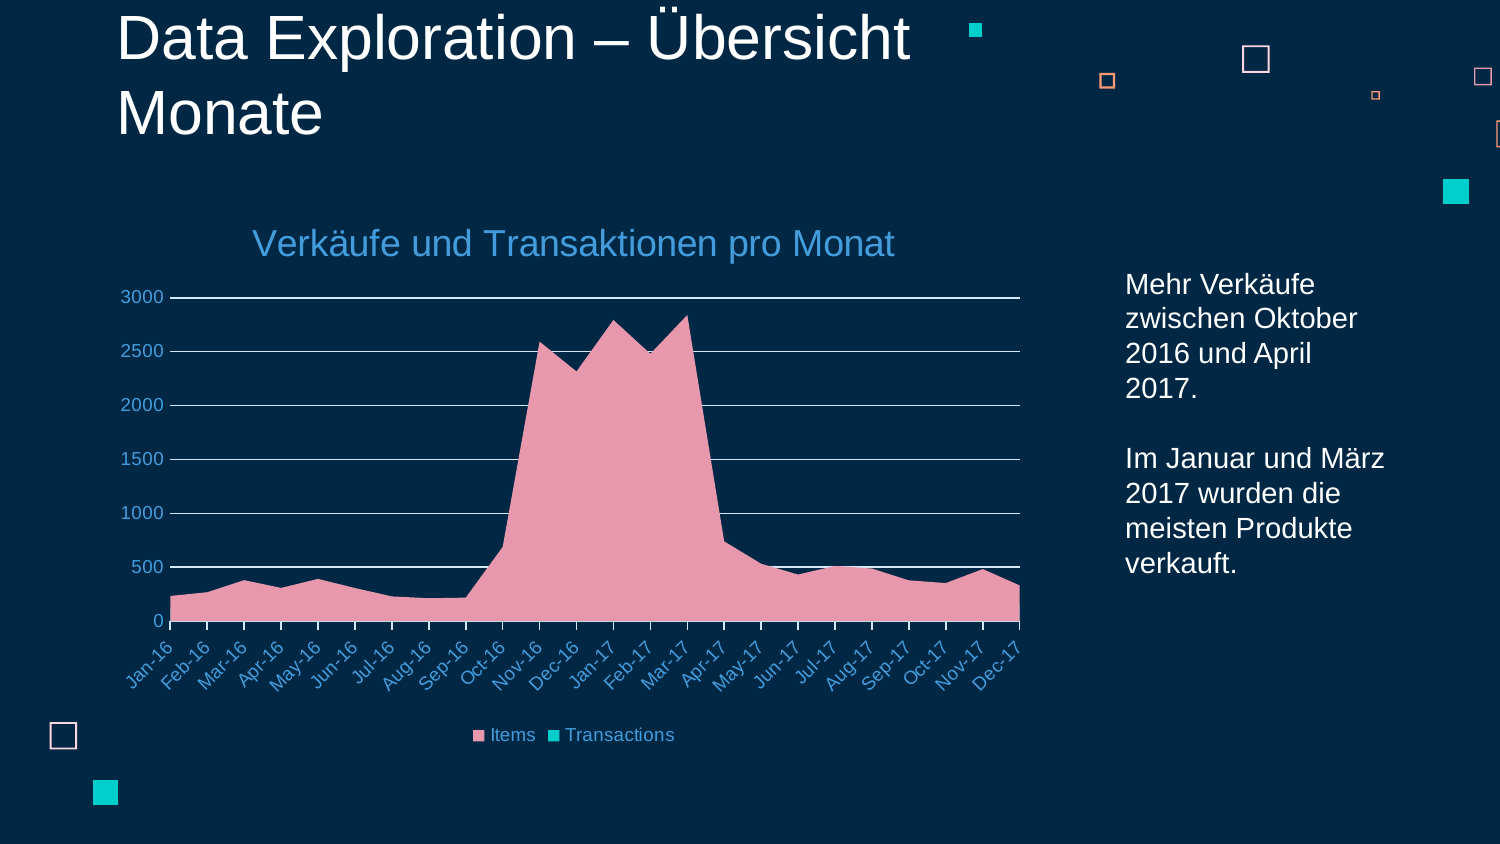

# Data Exploration – Übersicht Monate

### Chart: Verkäufe und Transaktionen pro Monat

| Category | Items | Transactions |
|---|---|---|
| 42370 | 233.0 | 124.0 |
| 42401 | 268.0 | 144.0 |
| 42430 | 380.0 | 183.0 |
| 42461 | 308.0 | 136.0 |
| 42491 | 392.0 | 173.0 |
| 42522 | 307.0 | 148.0 |
| 42552 | 229.0 | 118.0 |
| 42583 | 212.0 | 112.0 |
| 42614 | 218.0 | 108.0 |
| 42644 | 688.0 | 325.0 |
| 42675 | 2593.0 | 1279.0 |
| 42705 | 2316.0 | 1137.0 |
| 42736 | 2794.0 | 1263.0 |
| 42767 | 2480.0 | 1016.0 |
| 42795 | 2840.0 | 1302.0 |
| 42826 | 740.0 | 328.0 |
| 42856 | 532.0 | 215.0 |
| 42887 | 432.0 | 207.0 |
| 42917 | 512.0 | 241.0 |
| 42948 | 488.0 | 214.0 |
| 42979 | 378.0 | 168.0 |
| 43009 | 353.0 | 172.0 |
| 43040 | 483.0 | 201.0 |
| 43070 | 331.0 | 151.0 |
Mehr Verkäufe zwischen Oktober 2016 und April 2017.

Im Januar und März 2017 wurden die meisten Produkte verkauft.